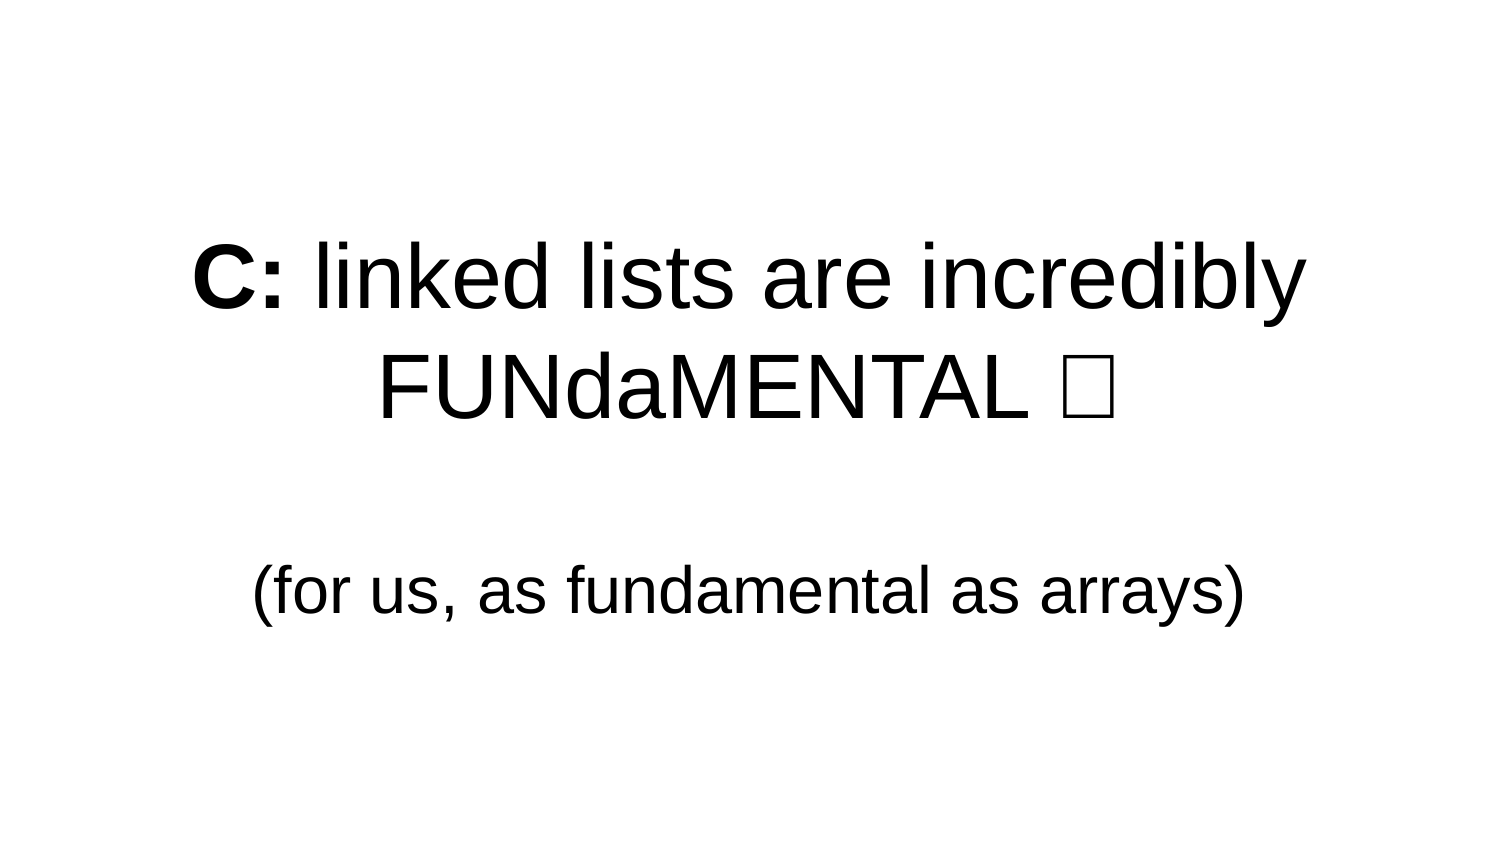

# C: linked lists are incredibly FUNdaMENTAL 🥳 (for us, as fundamental as arrays)